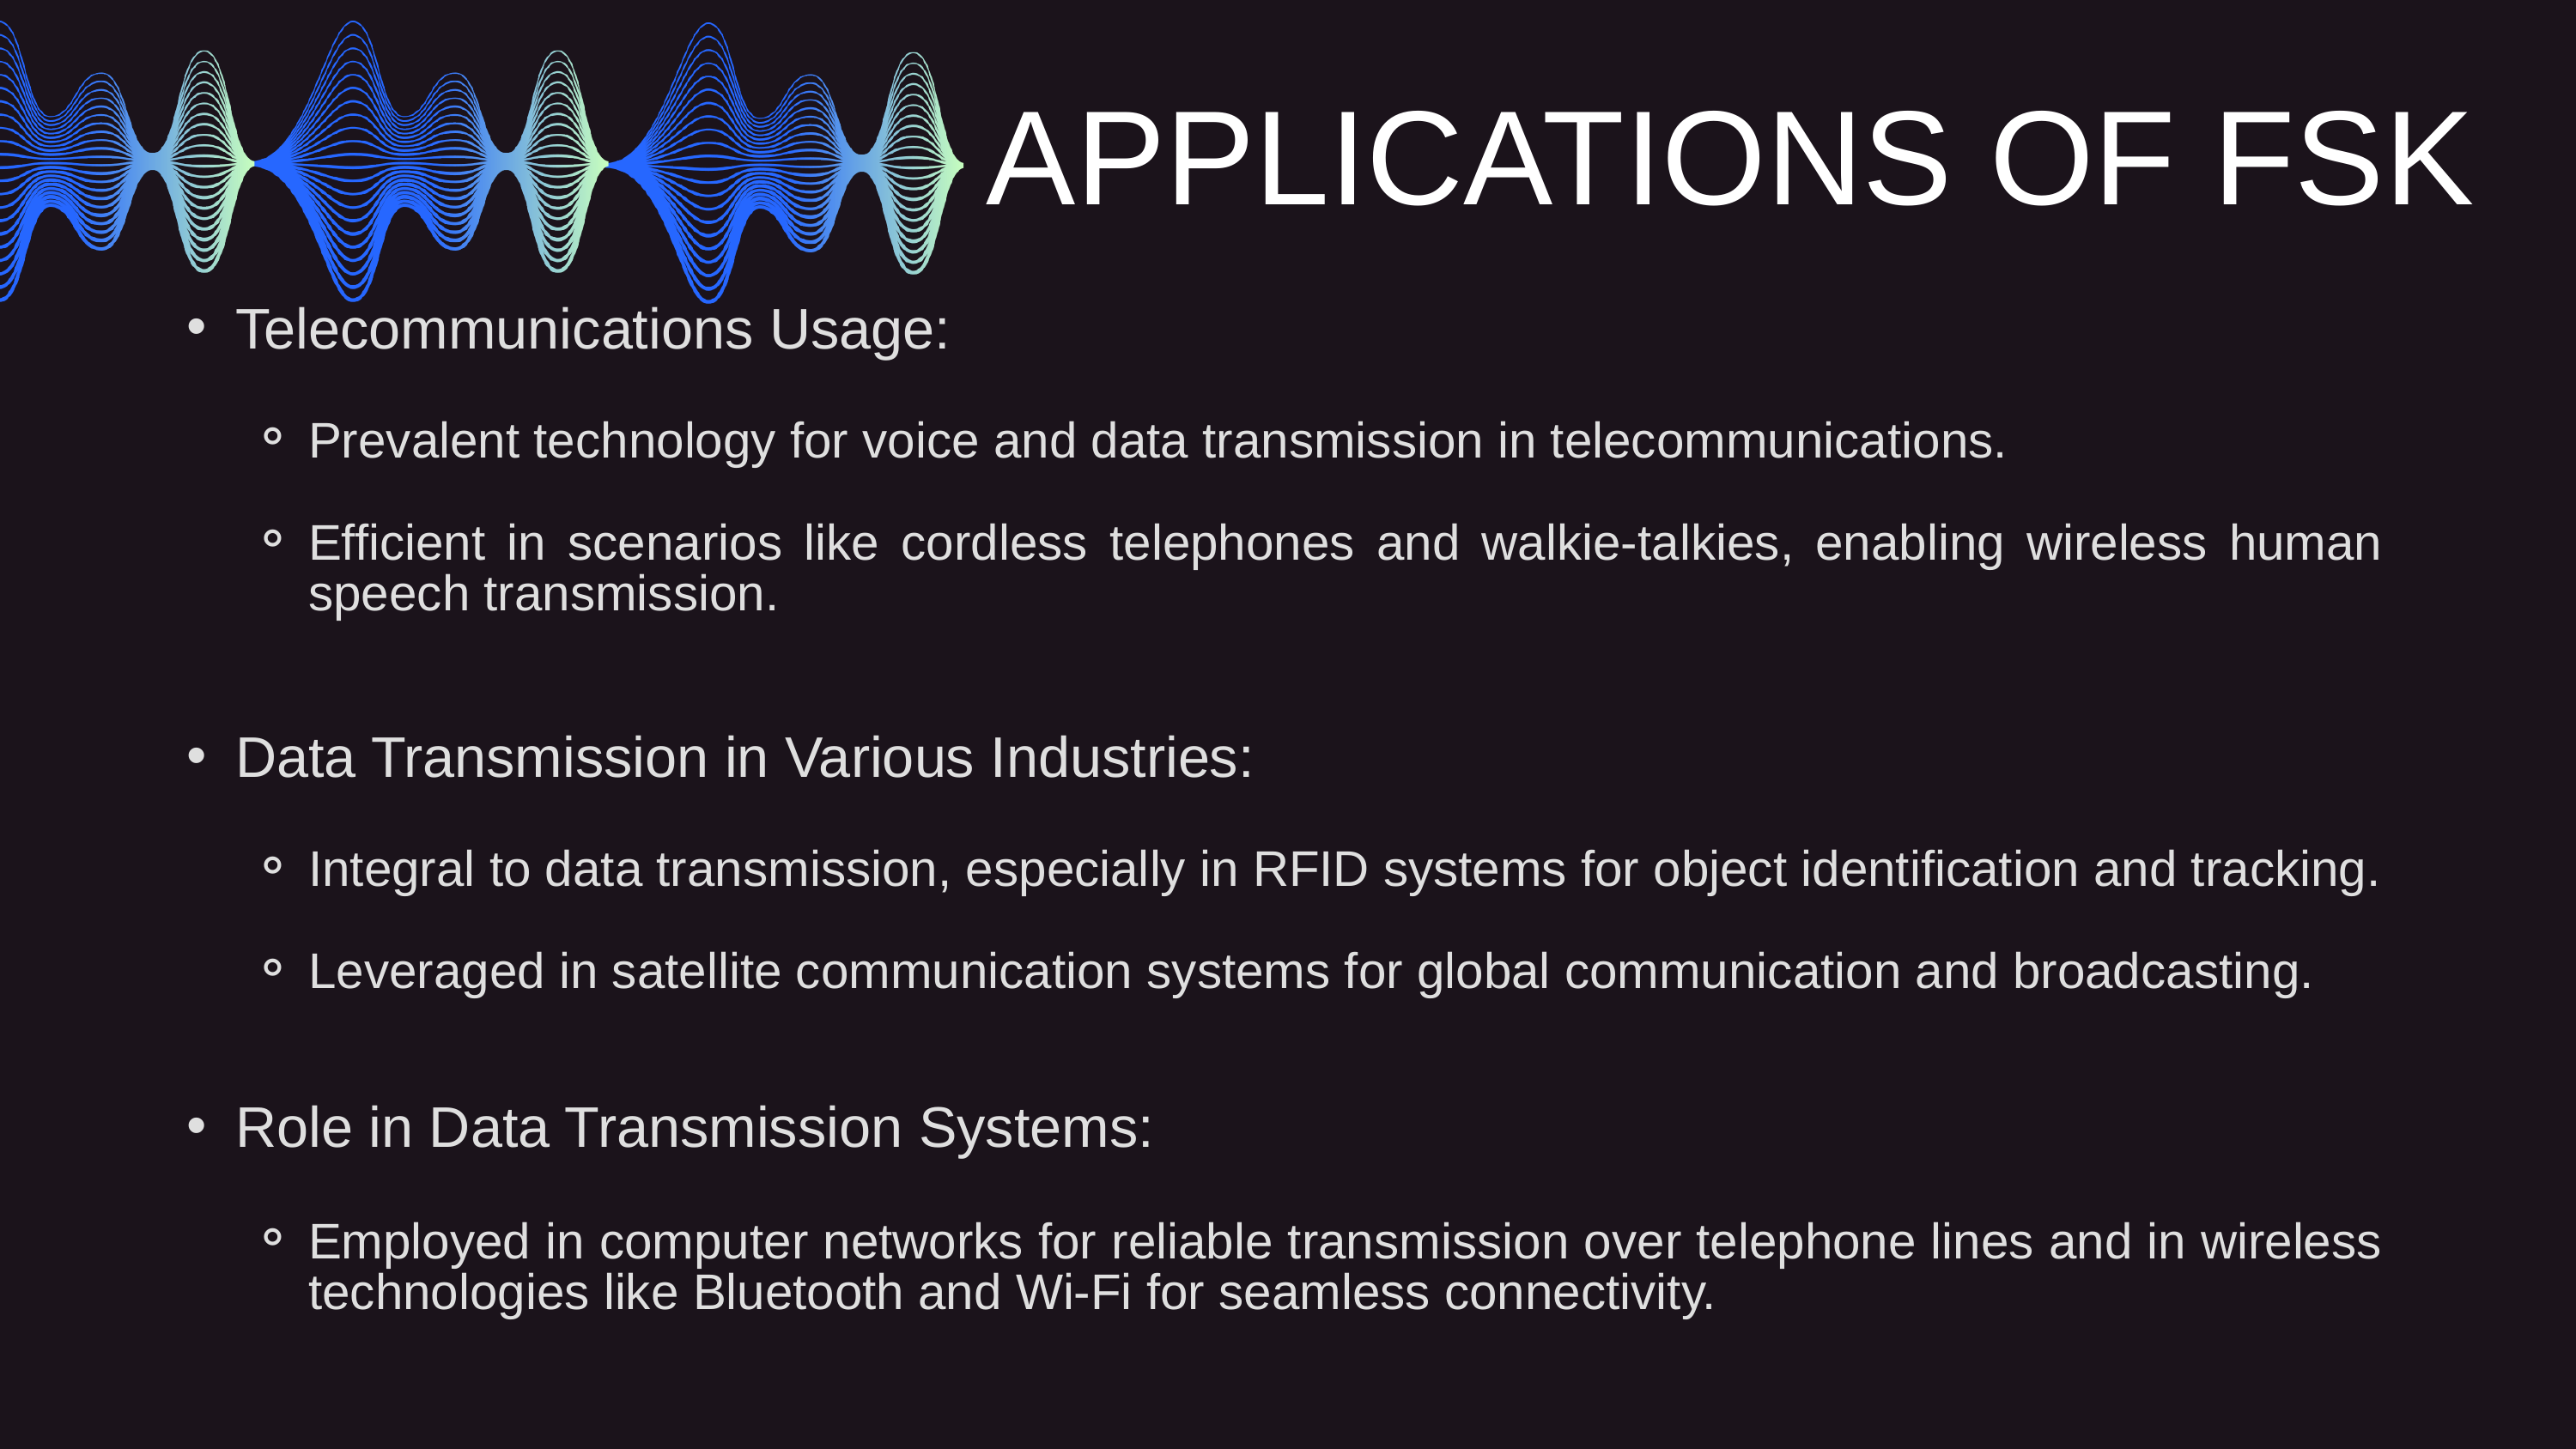

APPLICATIONS OF FSK
Telecommunications Usage:

Prevalent technology for voice and data transmission in telecommunications.

Efficient in scenarios like cordless telephones and walkie-talkies, enabling wireless human speech transmission.

Data Transmission in Various Industries:

Integral to data transmission, especially in RFID systems for object identification and tracking.

Leveraged in satellite communication systems for global communication and broadcasting.

Role in Data Transmission Systems:

Employed in computer networks for reliable transmission over telephone lines and in wireless technologies like Bluetooth and Wi-Fi for seamless connectivity.